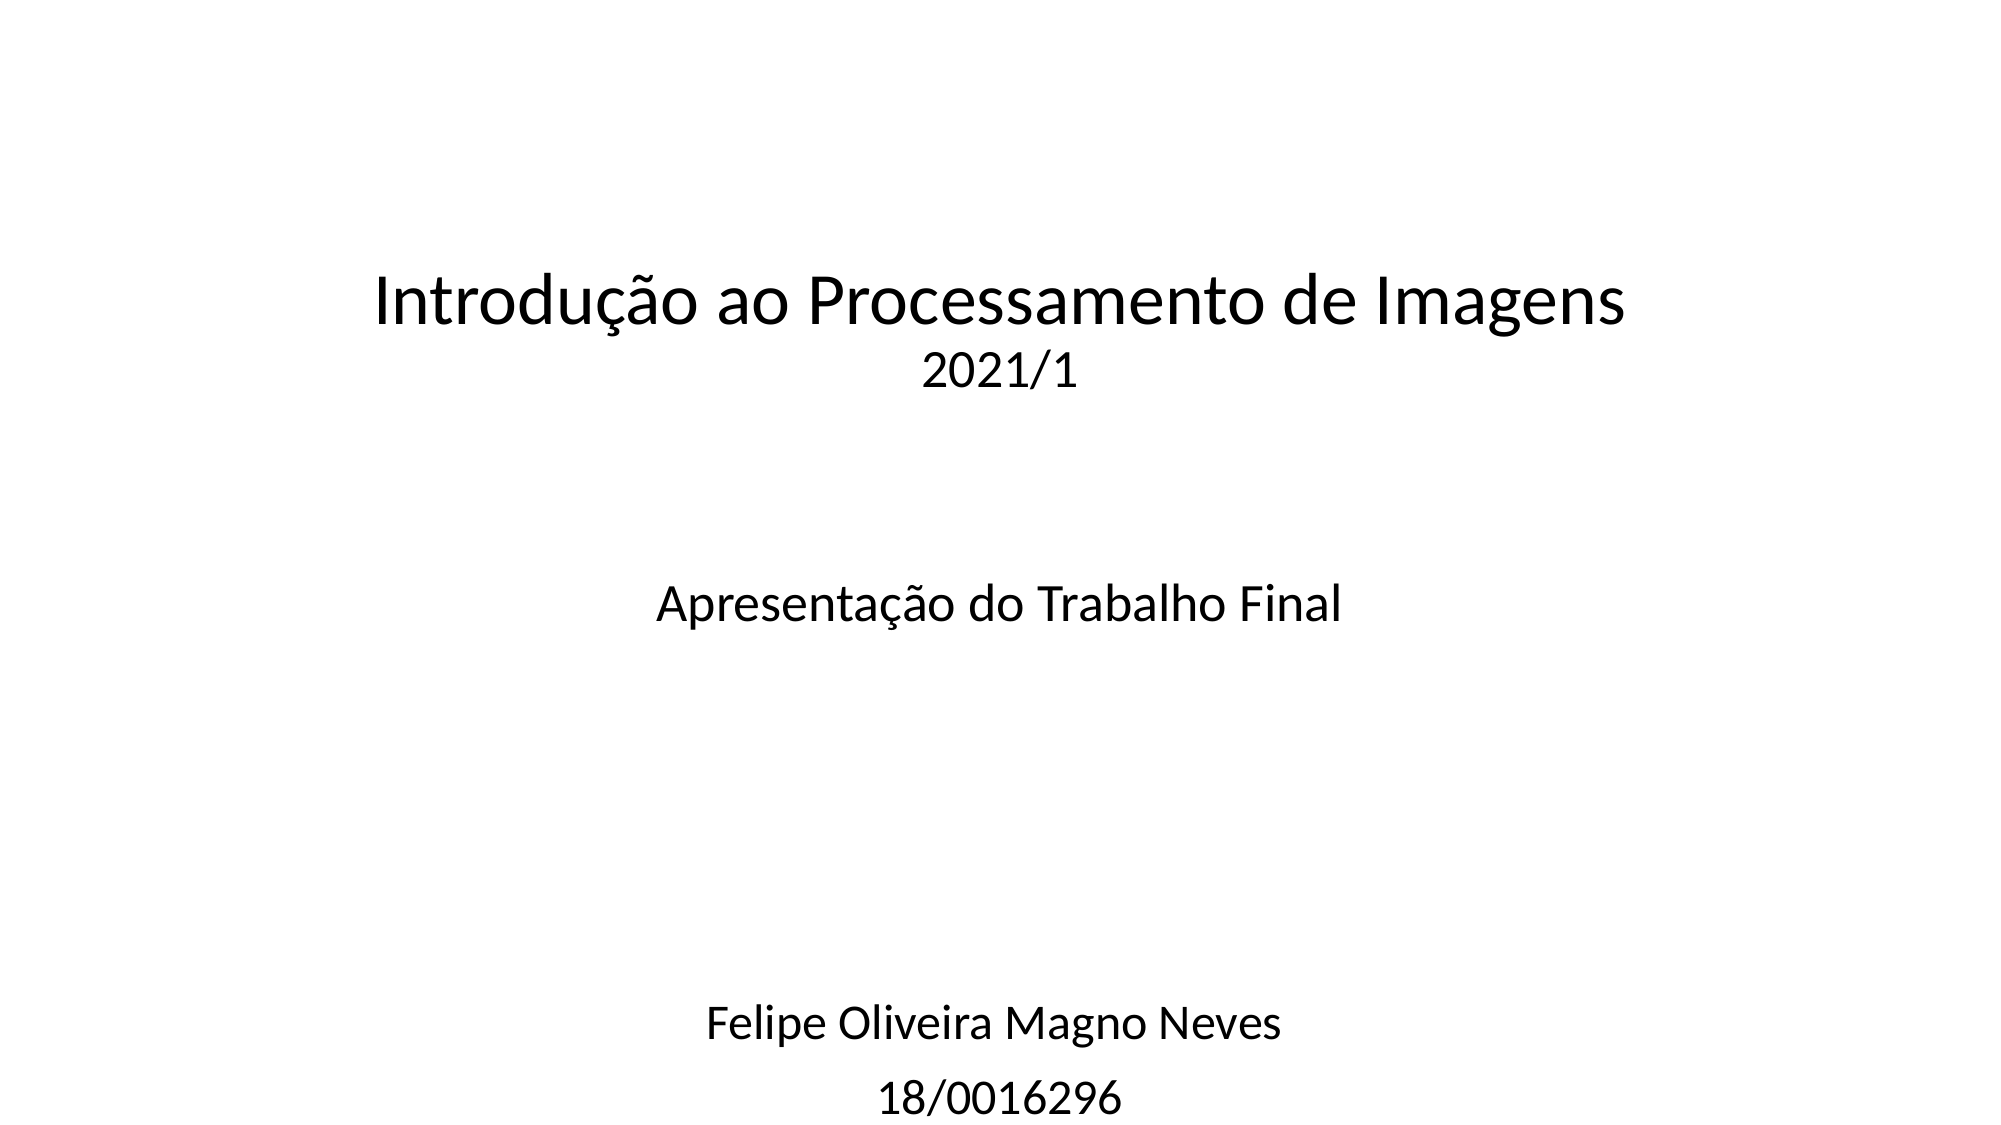

# Introdução ao Processamento de Imagens 2021/1 Apresentação do Trabalho Final
Felipe Oliveira Magno Neves
18/0016296